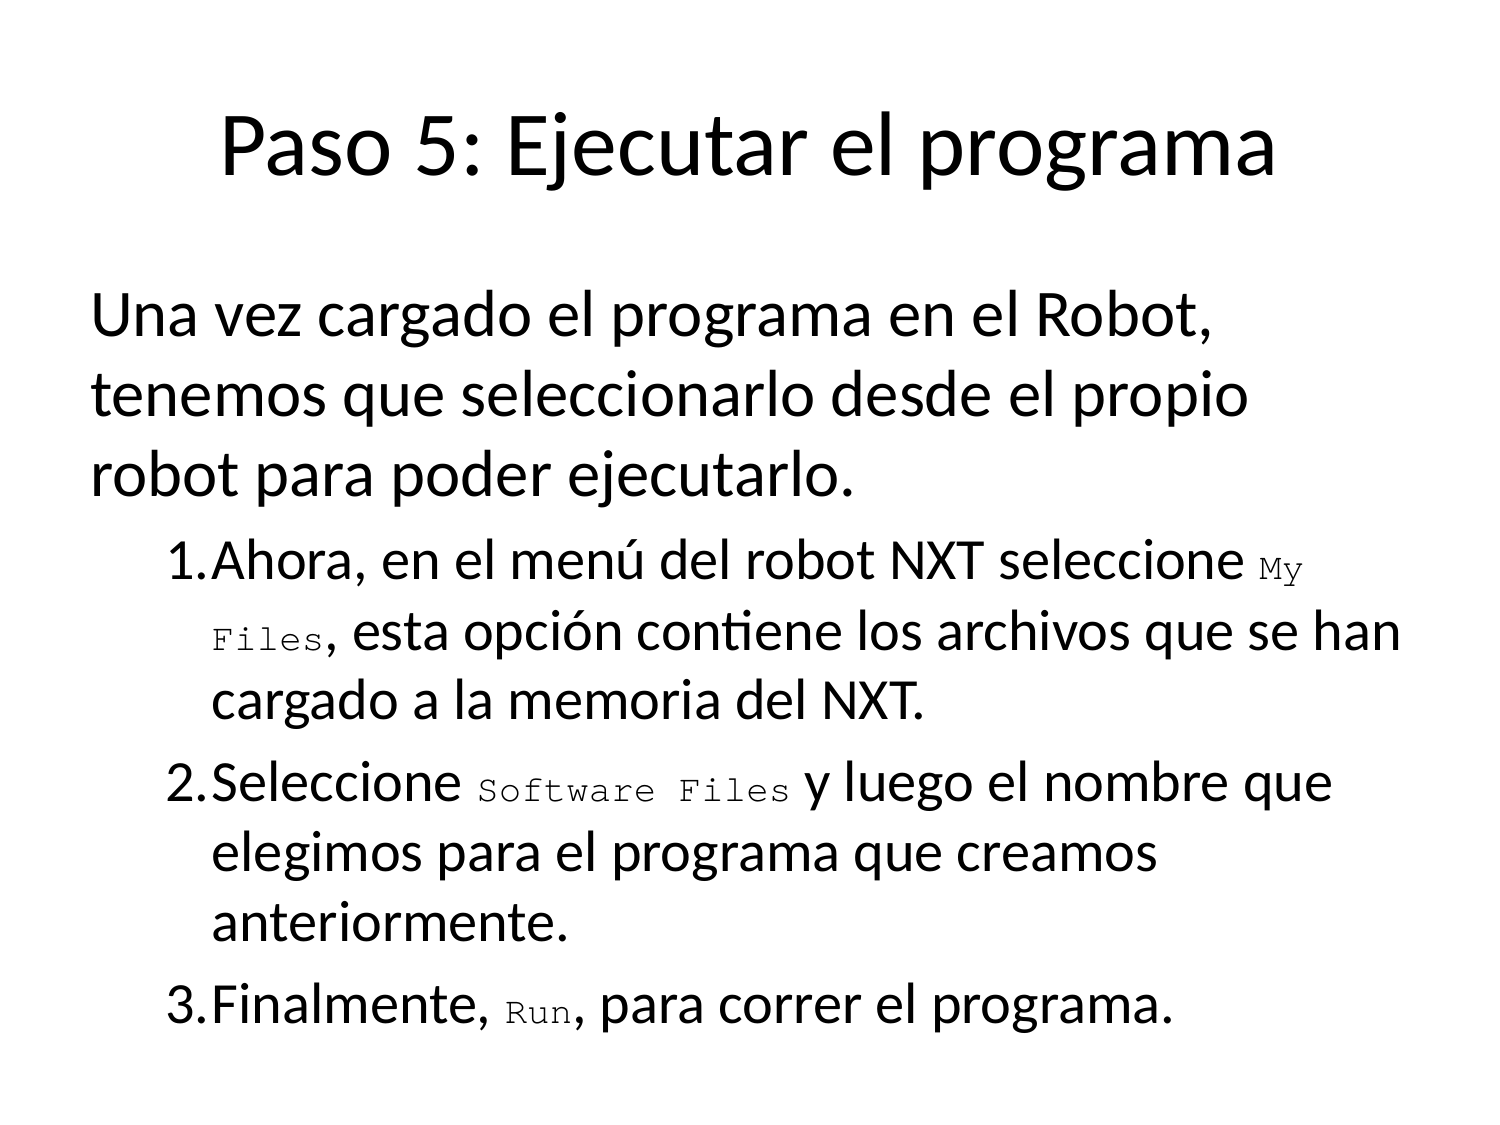

# Paso 5: Ejecutar el programa
Una vez cargado el programa en el Robot, tenemos que seleccionarlo desde el propio robot para poder ejecutarlo.
Ahora, en el menú del robot NXT seleccione My Files, esta opción contiene los archivos que se han cargado a la memoria del NXT.
Seleccione Software Files y luego el nombre que elegimos para el programa que creamos anteriormente.
Finalmente, Run, para correr el programa.